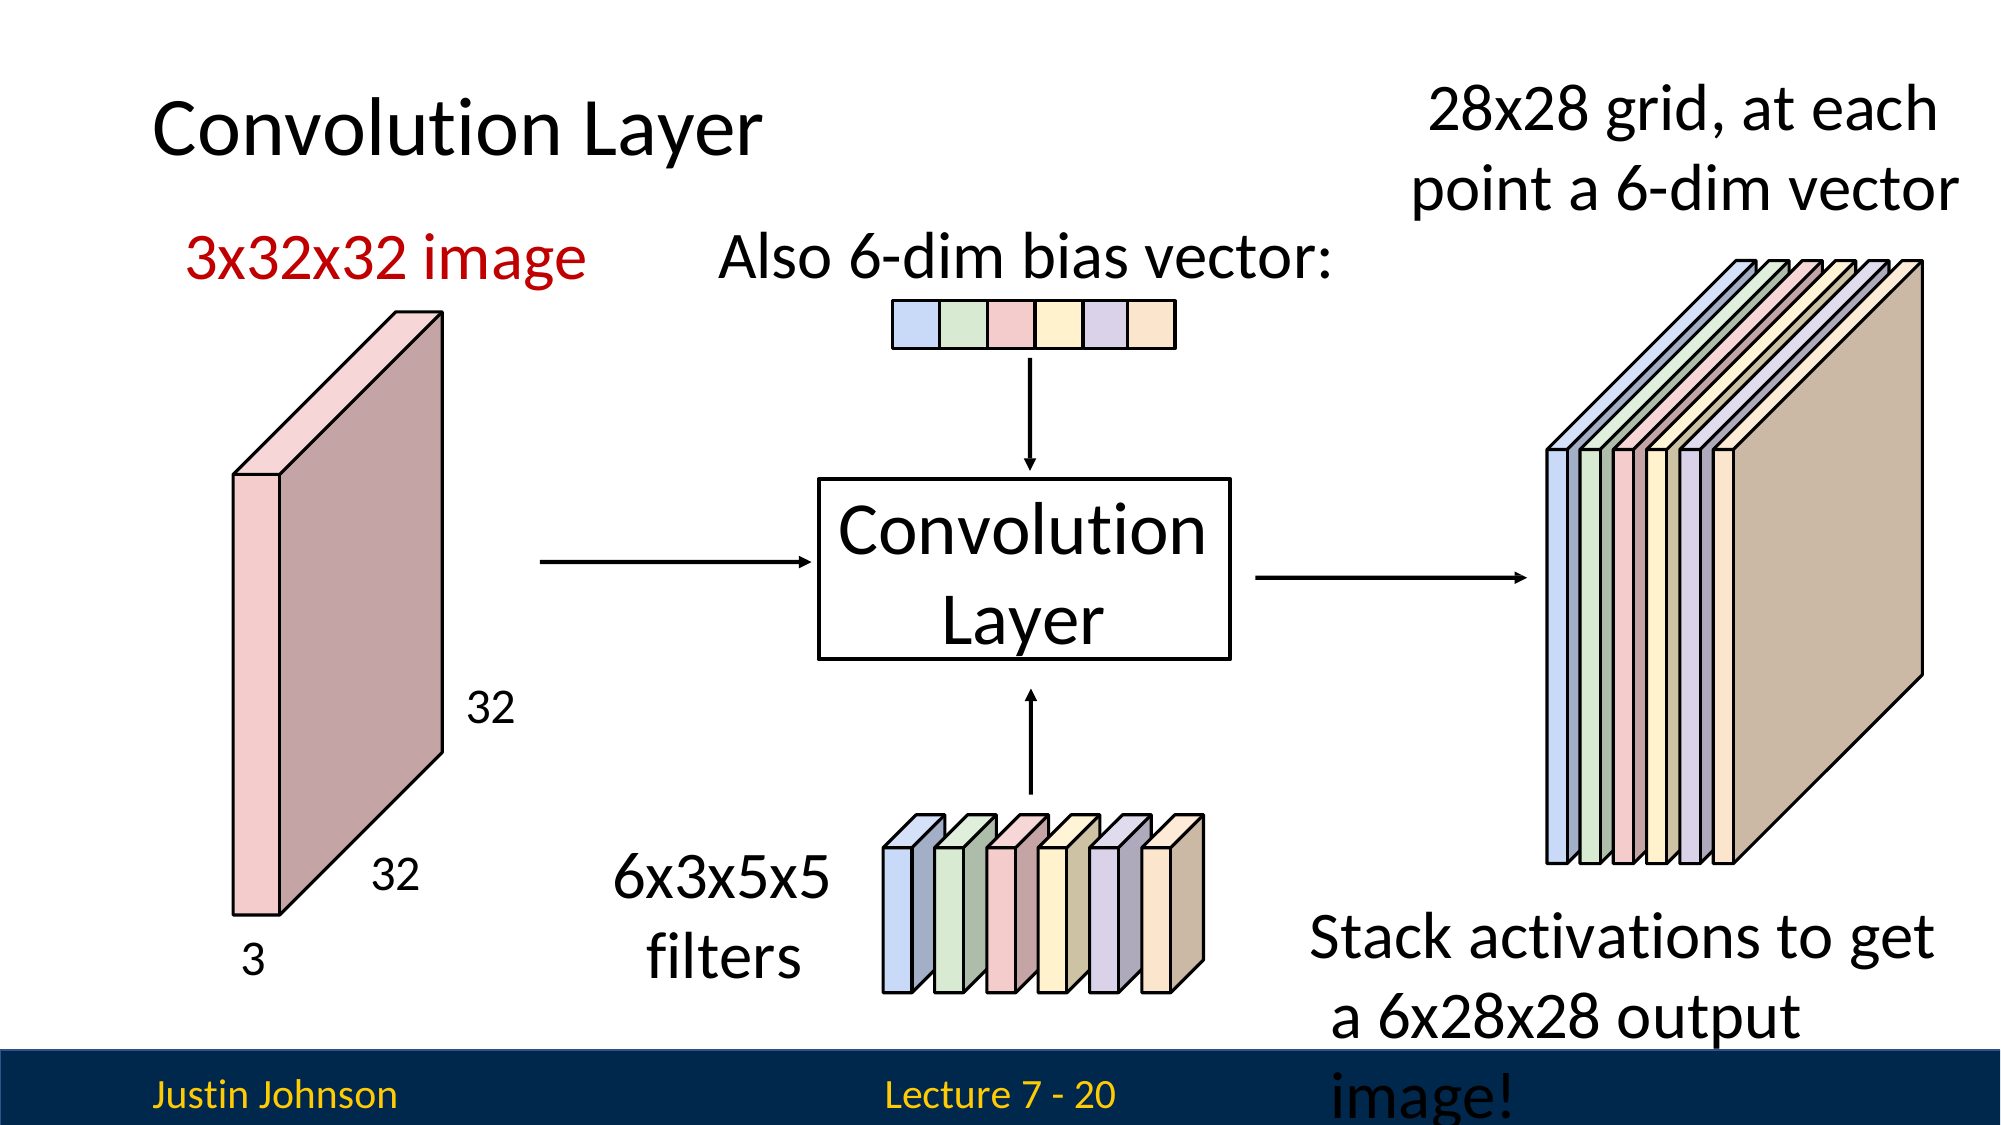

28x28 grid, at each point a 6-dim vector
# Convolution Layer
Also 6-dim bias vector:
3x32x32 image

Convolution Layer

32

6x3x5x5 filters
32

Stack activations to get a 6x28x28 output image!
September 24, 2019
3
Justin Johnson
Lecture 7 - 20